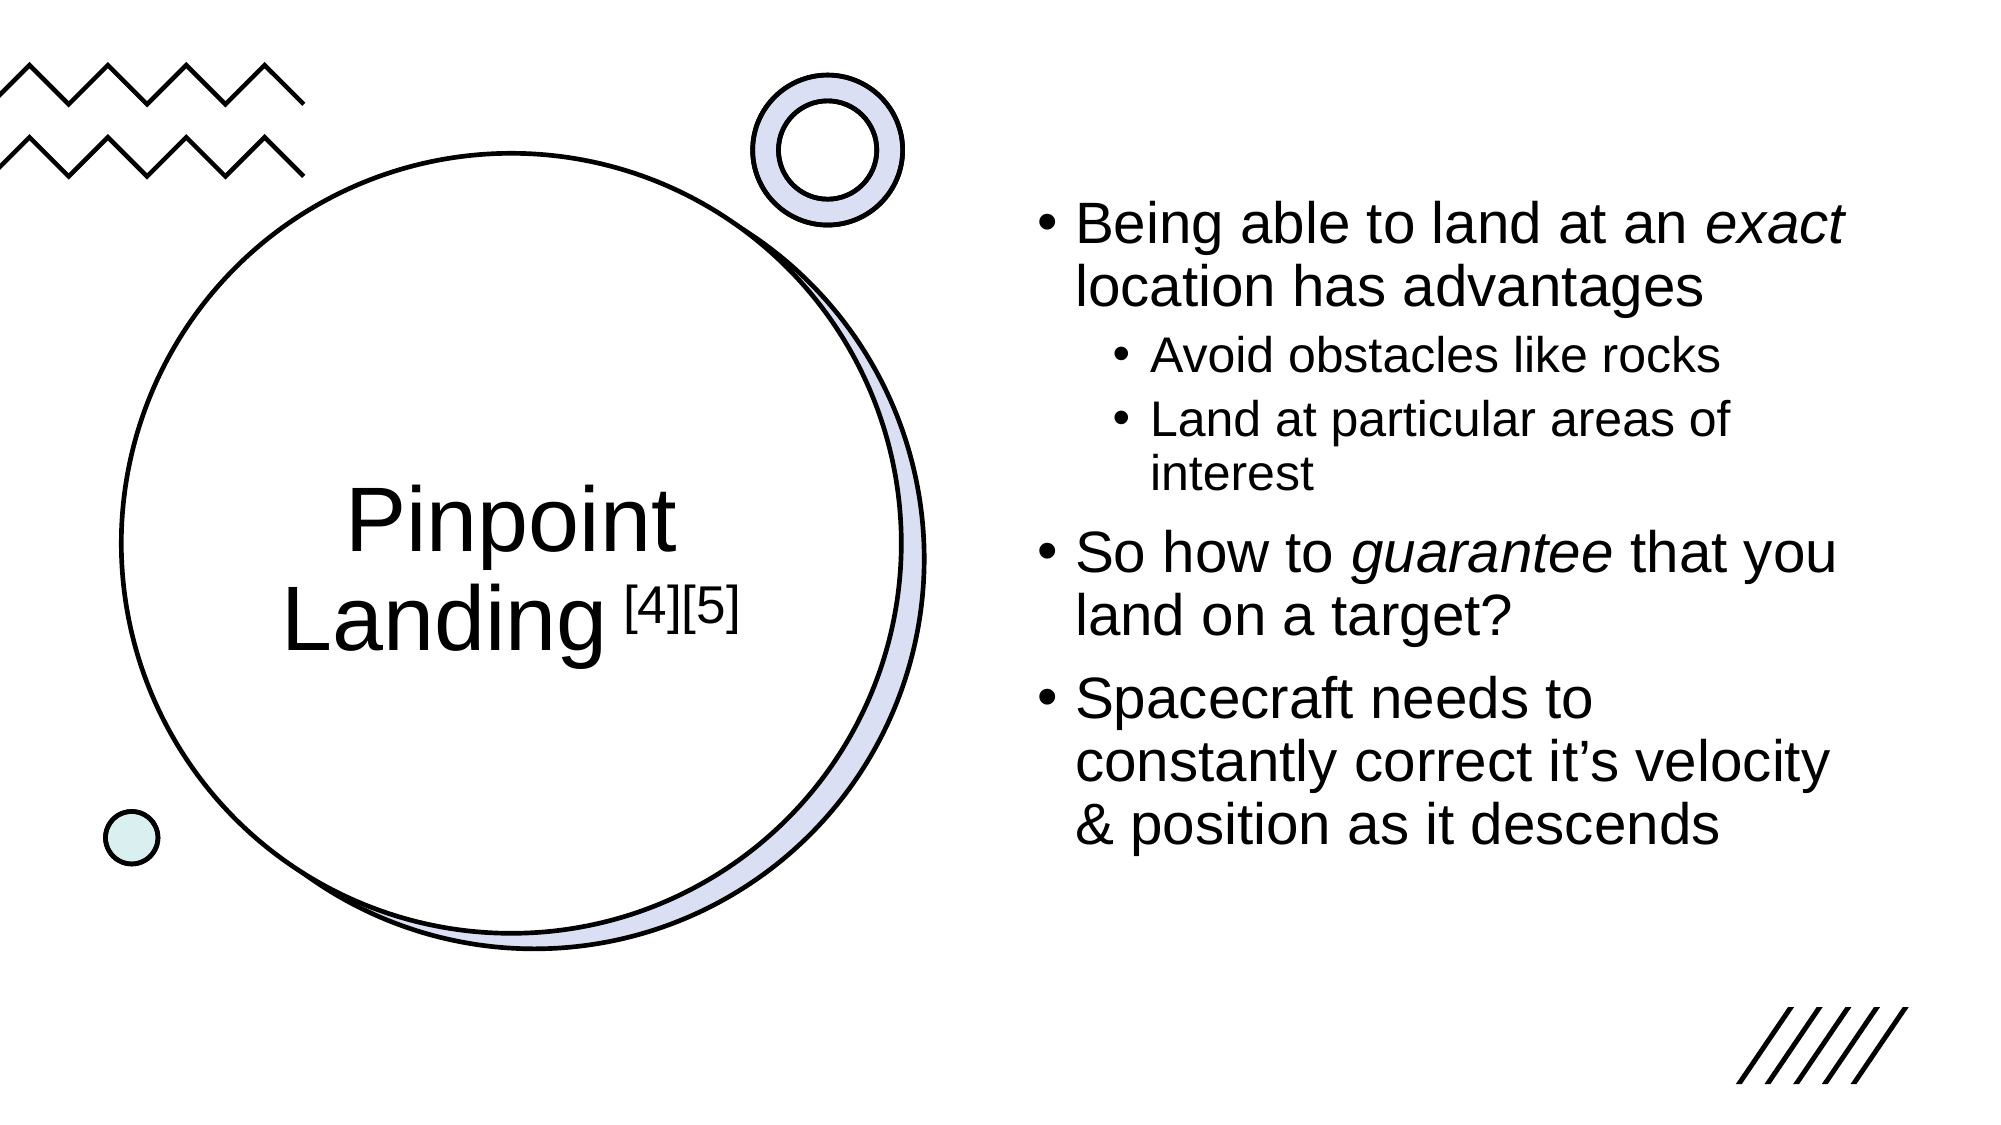

Being able to land at an exact location has advantages
Avoid obstacles like rocks
Land at particular areas of interest
So how to guarantee that you land on a target?
Spacecraft needs to constantly correct it’s velocity & position as it descends

# Pinpoint Landing [4][5]